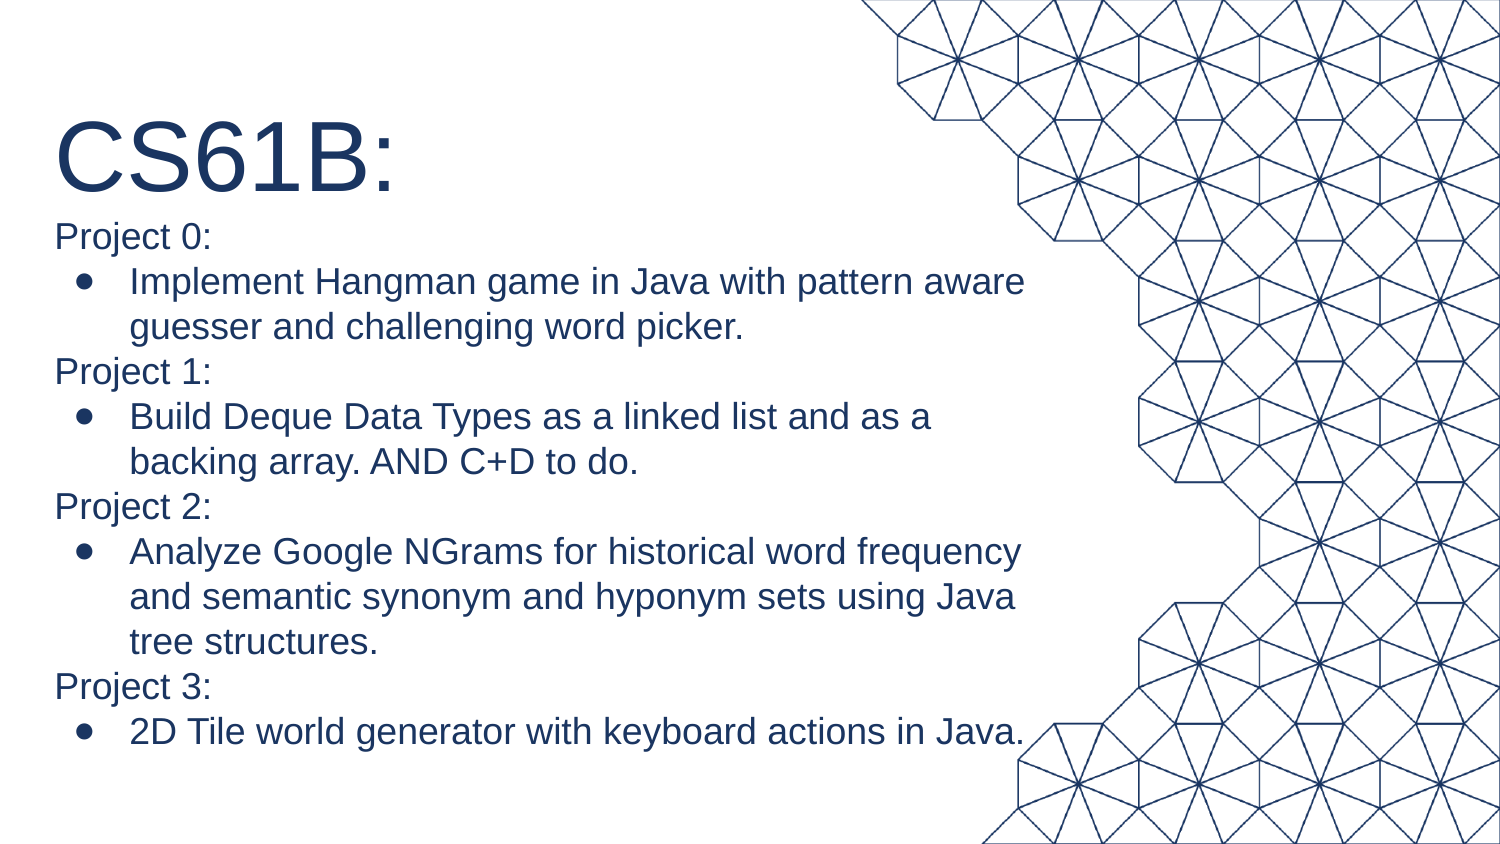

# CS61B:
Project 0:
Implement Hangman game in Java with pattern aware guesser and challenging word picker.
Project 1:
Build Deque Data Types as a linked list and as a backing array. AND C+D to do.
Project 2:
Analyze Google NGrams for historical word frequency and semantic synonym and hyponym sets using Java tree structures.
Project 3:
2D Tile world generator with keyboard actions in Java.